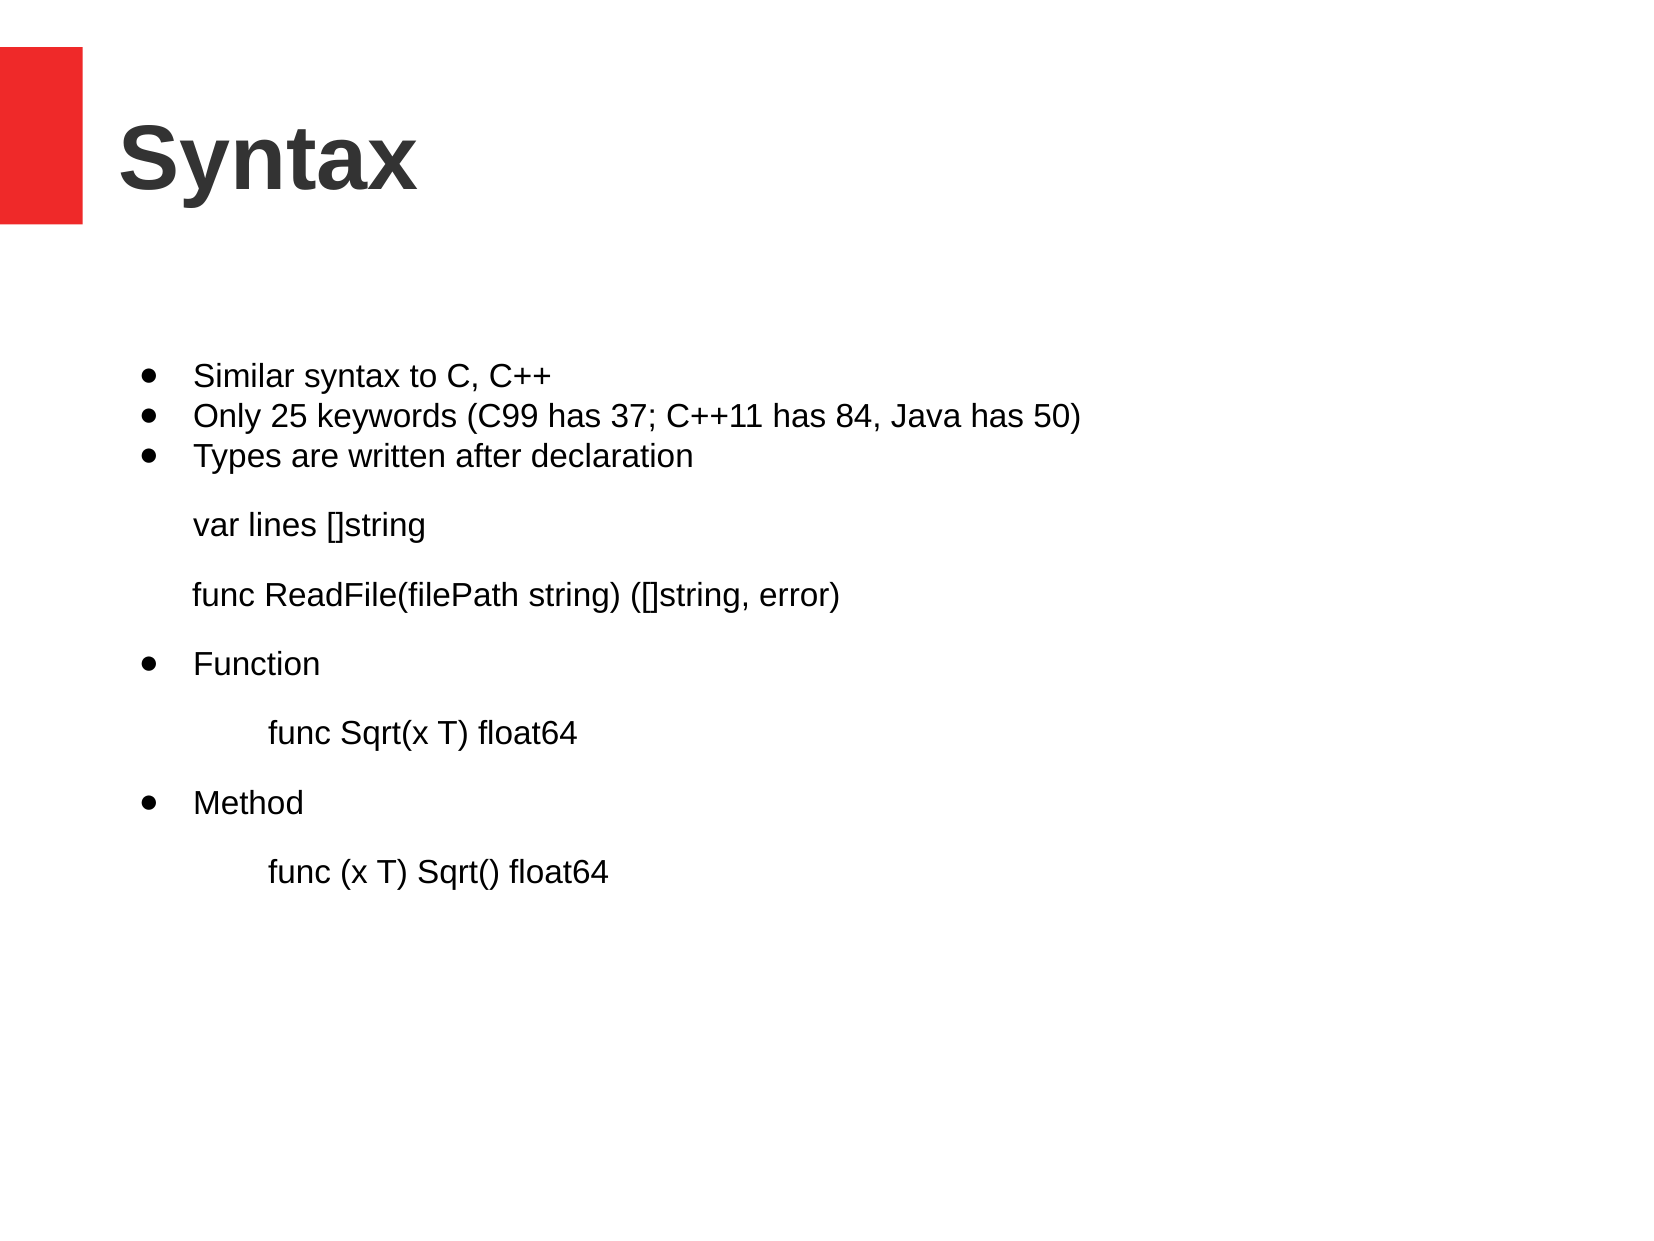

Syntax
Similar syntax to C, C++
Only 25 keywords (C99 has 37; C++11 has 84, Java has 50)
Types are written after declaration
var lines []string
        func ReadFile(filePath string) ([]string, error)
Function
	func Sqrt(x T) float64
Method
	func (x T) Sqrt() float64